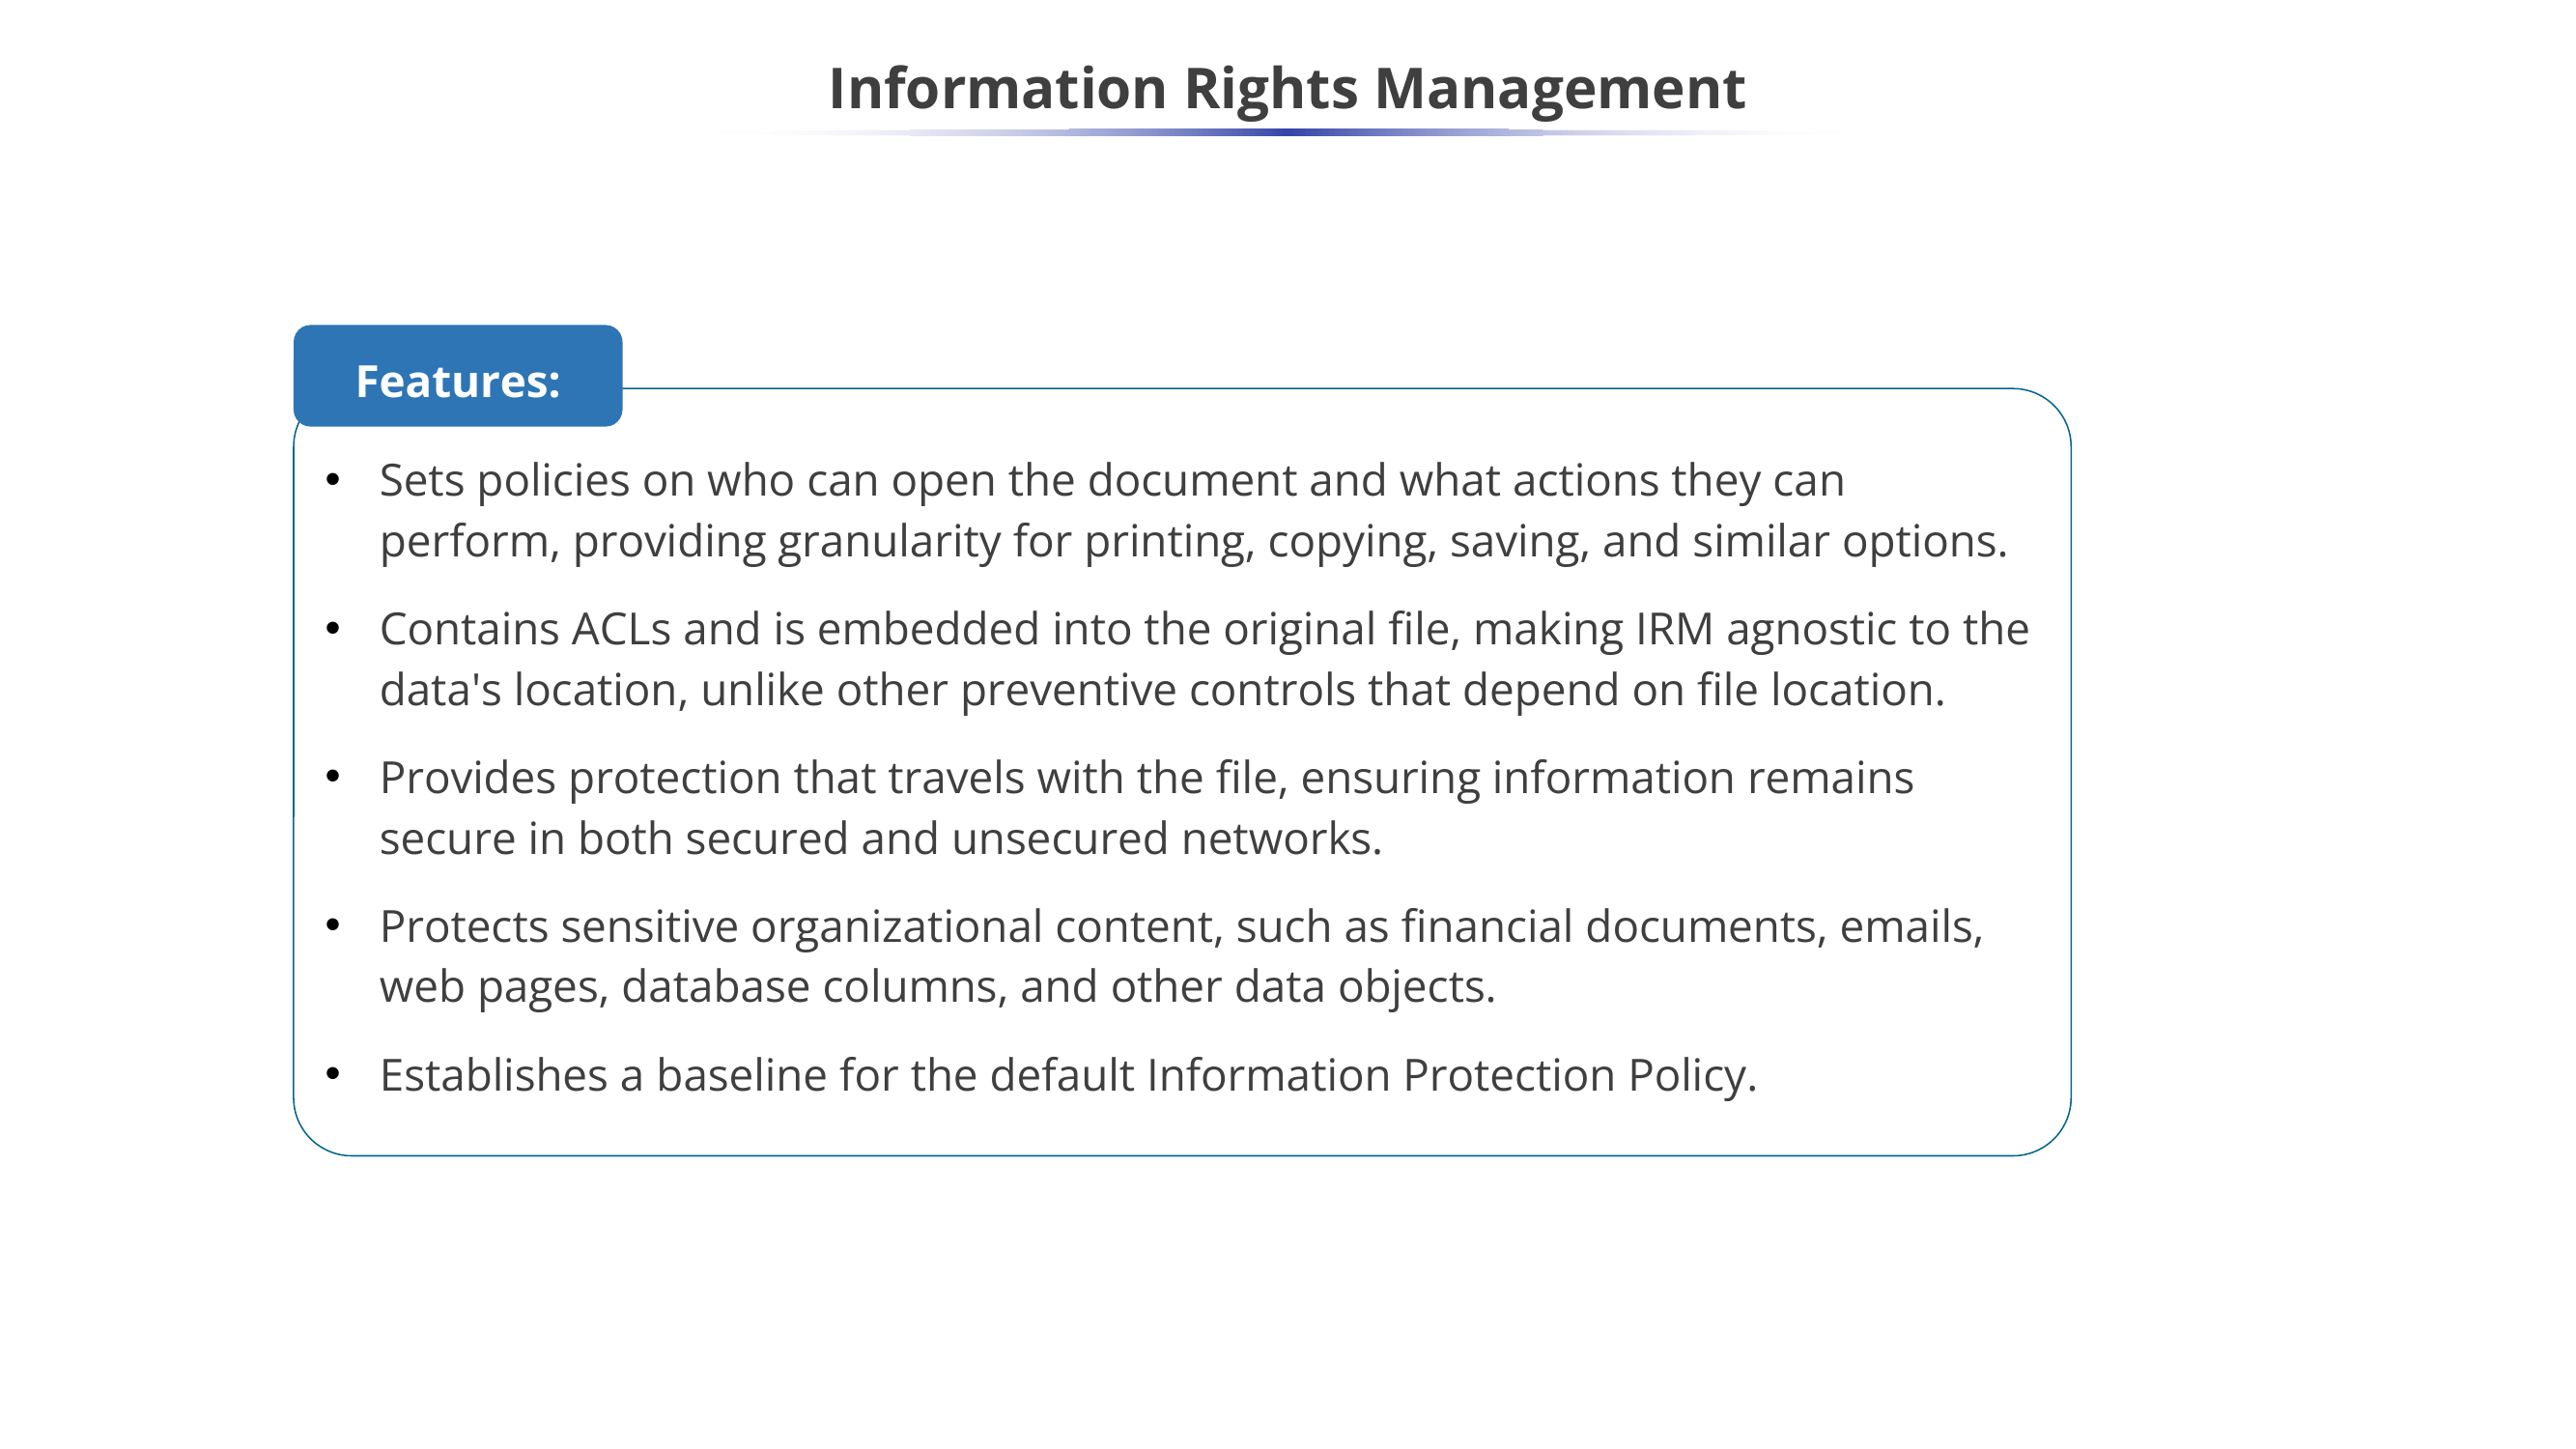

# Information Rights Management

Features:
Sets policies on who can open the document and what actions they can perform, providing granularity for printing, copying, saving, and similar options.

Contains ACLs and is embedded into the original file, making IRM agnostic to the data's location, unlike other preventive controls that depend on file location.

Provides protection that travels with the file, ensuring information remains secure in both secured and unsecured networks.

Protects sensitive organizational content, such as financial documents, emails, web pages, database columns, and other data objects.

Establishes a baseline for the default Information Protection Policy.